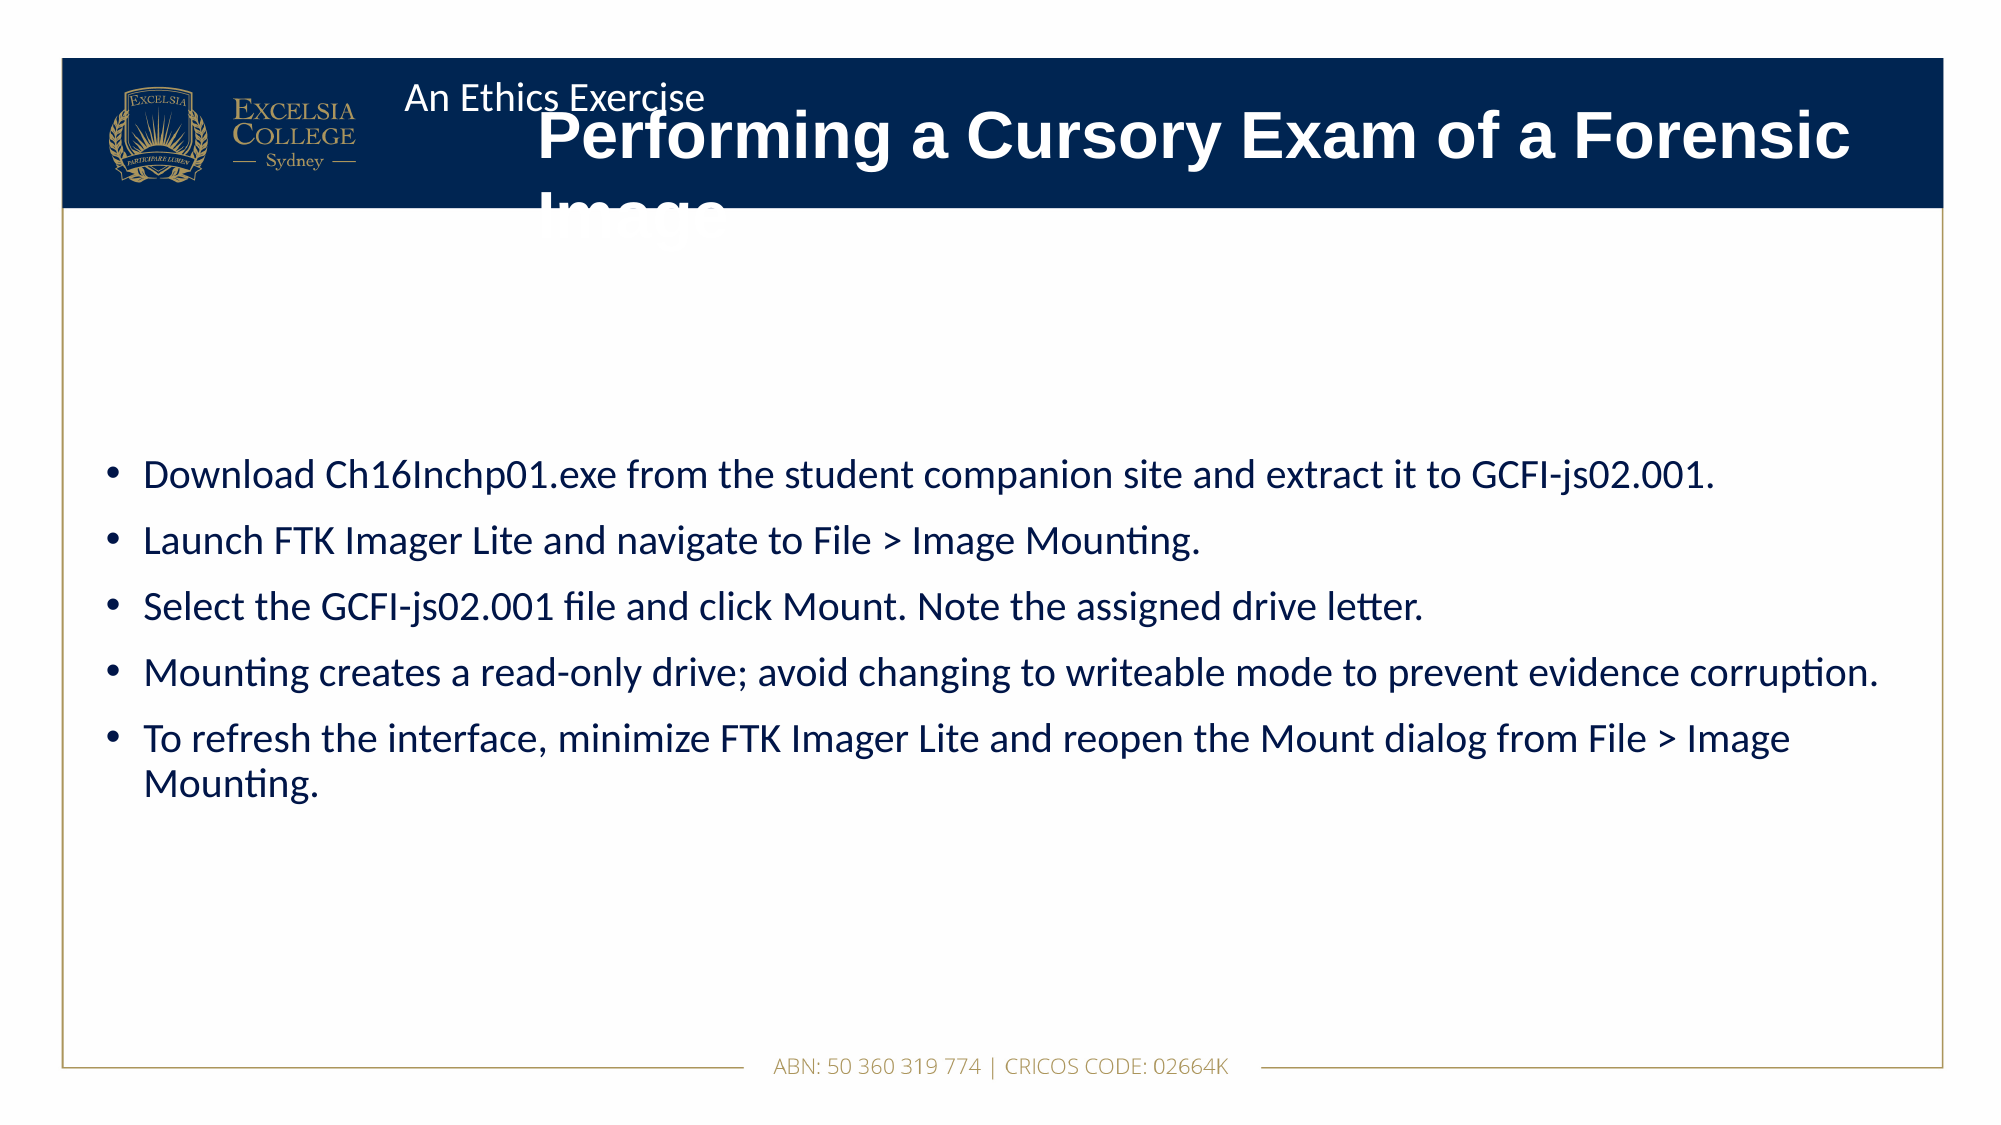

# An Ethics Exercise
Performing a Cursory Exam of a Forensic Image
Download Ch16Inchp01.exe from the student companion site and extract it to GCFI-js02.001.
Launch FTK Imager Lite and navigate to File > Image Mounting.
Select the GCFI-js02.001 file and click Mount. Note the assigned drive letter.
Mounting creates a read-only drive; avoid changing to writeable mode to prevent evidence corruption.
To refresh the interface, minimize FTK Imager Lite and reopen the Mount dialog from File > Image Mounting.